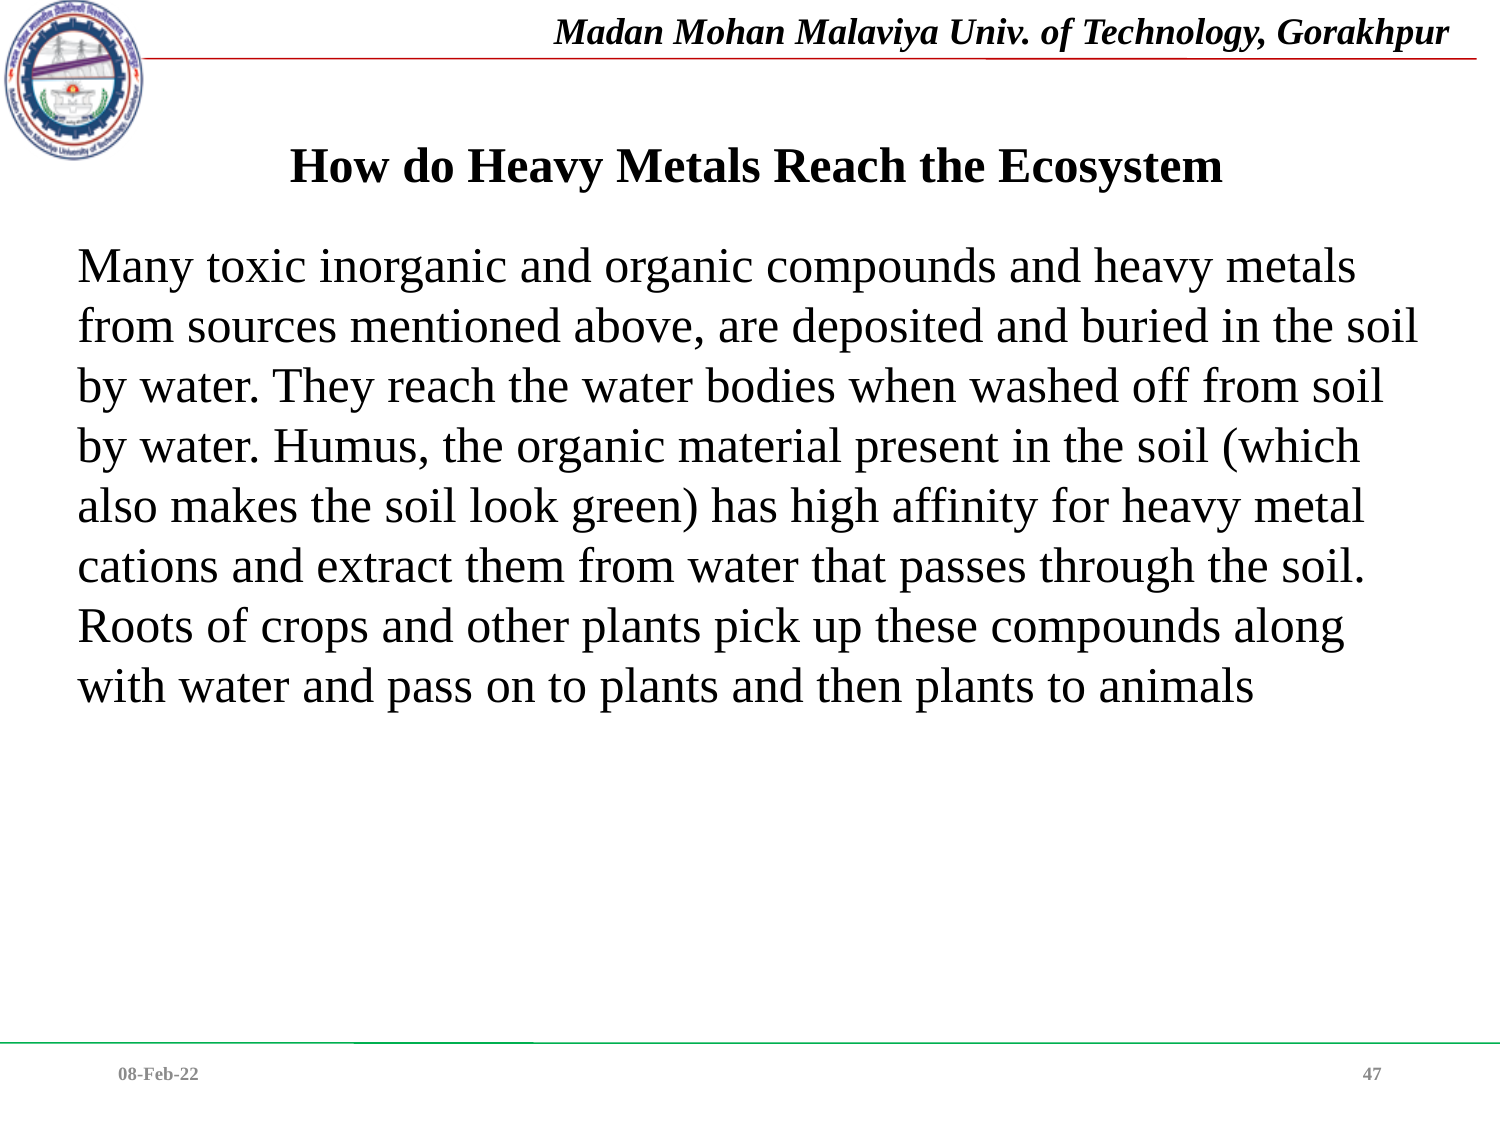

How do Heavy Metals Reach the Ecosystem
Many toxic inorganic and organic compounds and heavy metals from sources mentioned above, are deposited and buried in the soil by water. They reach the water bodies when washed off from soil by water. Humus, the organic material present in the soil (which also makes the soil look green) has high affinity for heavy metal cations and extract them from water that passes through the soil. Roots of crops and other plants pick up these compounds along with water and pass on to plants and then plants to animals
08-Feb-22

47